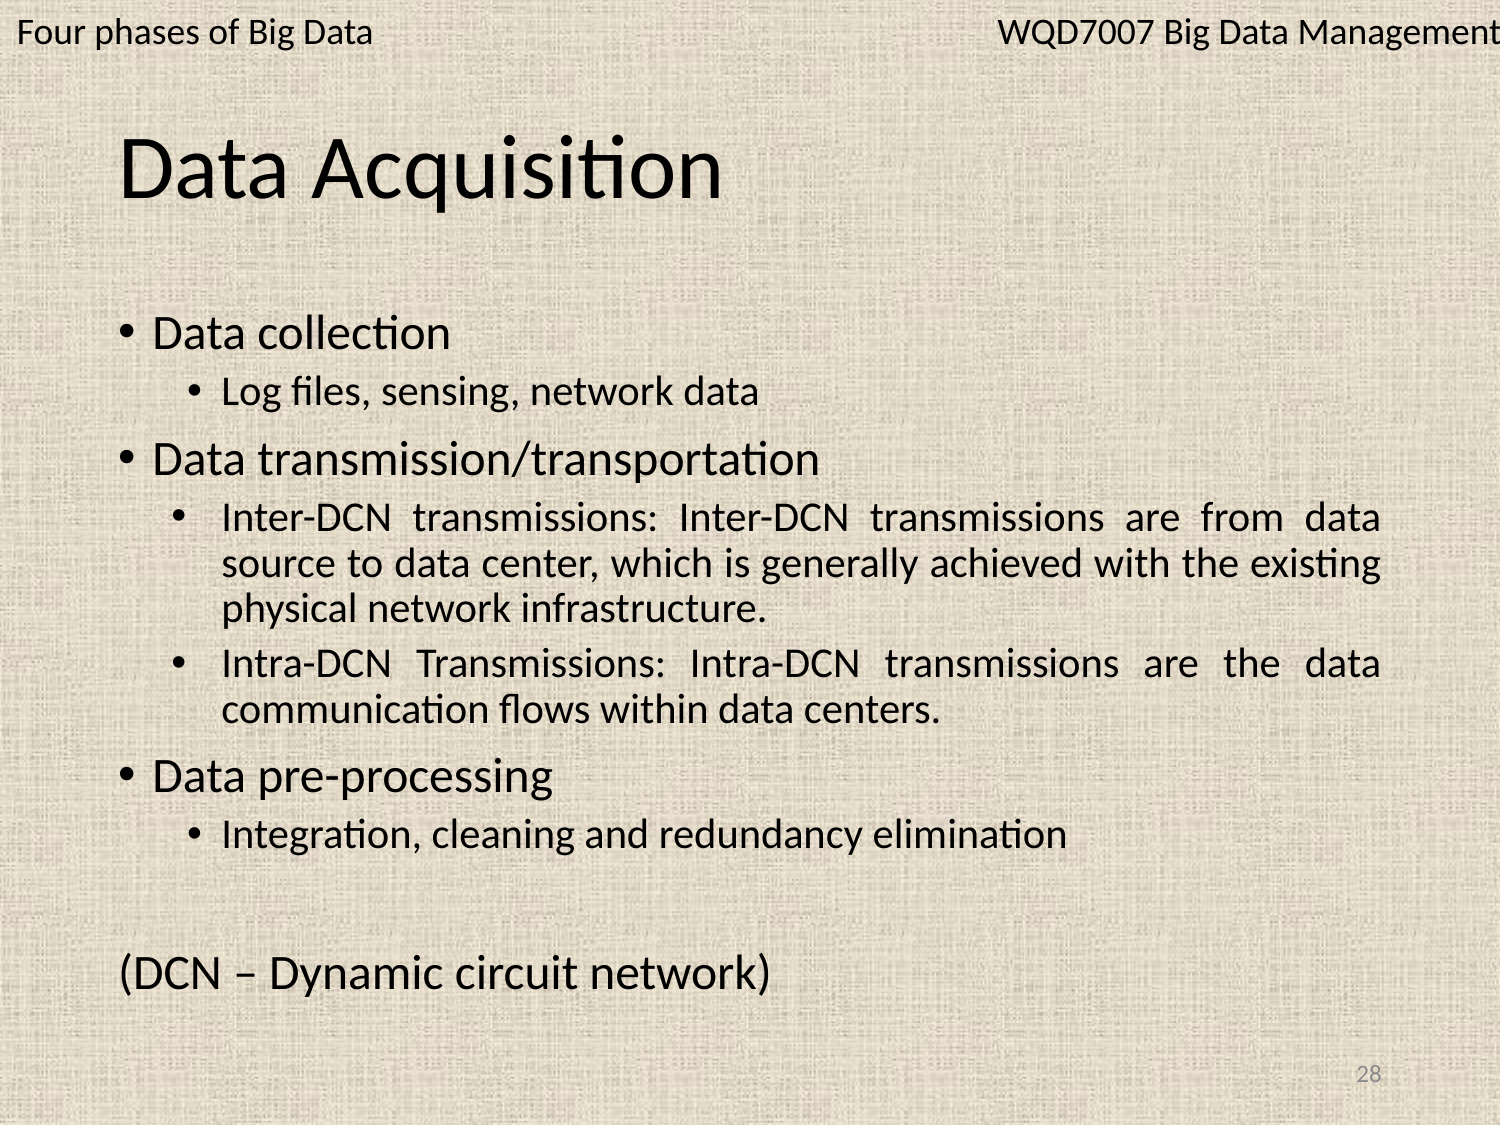

WQD7007 Big Data Management
Four phases of Big Data
# Data Acquisition
Data collection
Log files, sensing, network data
Data transmission/transportation
Inter-DCN transmissions: Inter-DCN transmissions are from data source to data center, which is generally achieved with the existing physical network infrastructure.
Intra-DCN Transmissions: Intra-DCN transmissions are the data communication flows within data centers.
Data pre-processing
Integration, cleaning and redundancy elimination

(DCN – Dynamic circuit network)
28